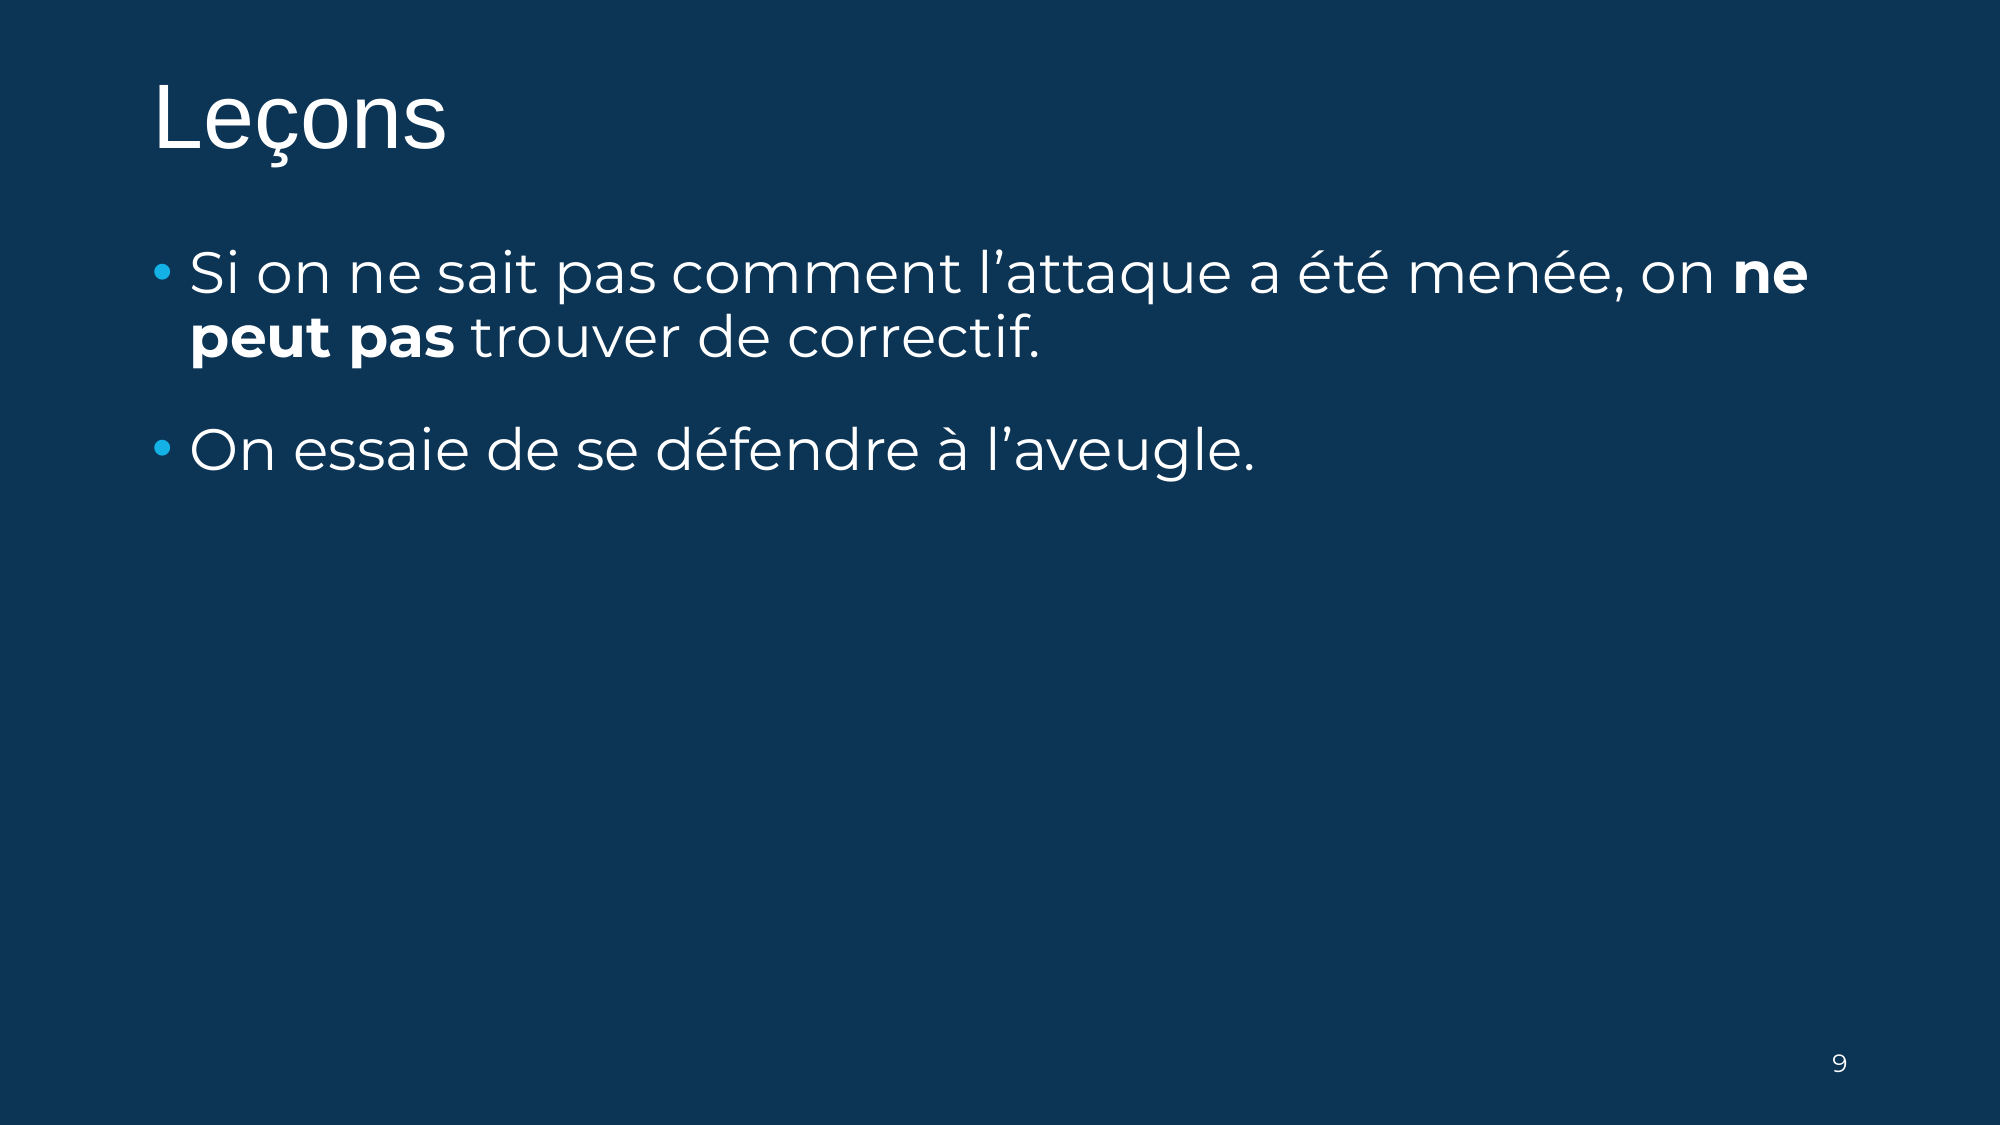

# Leçons
Si on ne sait pas comment l’attaque a été menée, on ne peut pas trouver de correctif.
On essaie de se défendre à l’aveugle.
9